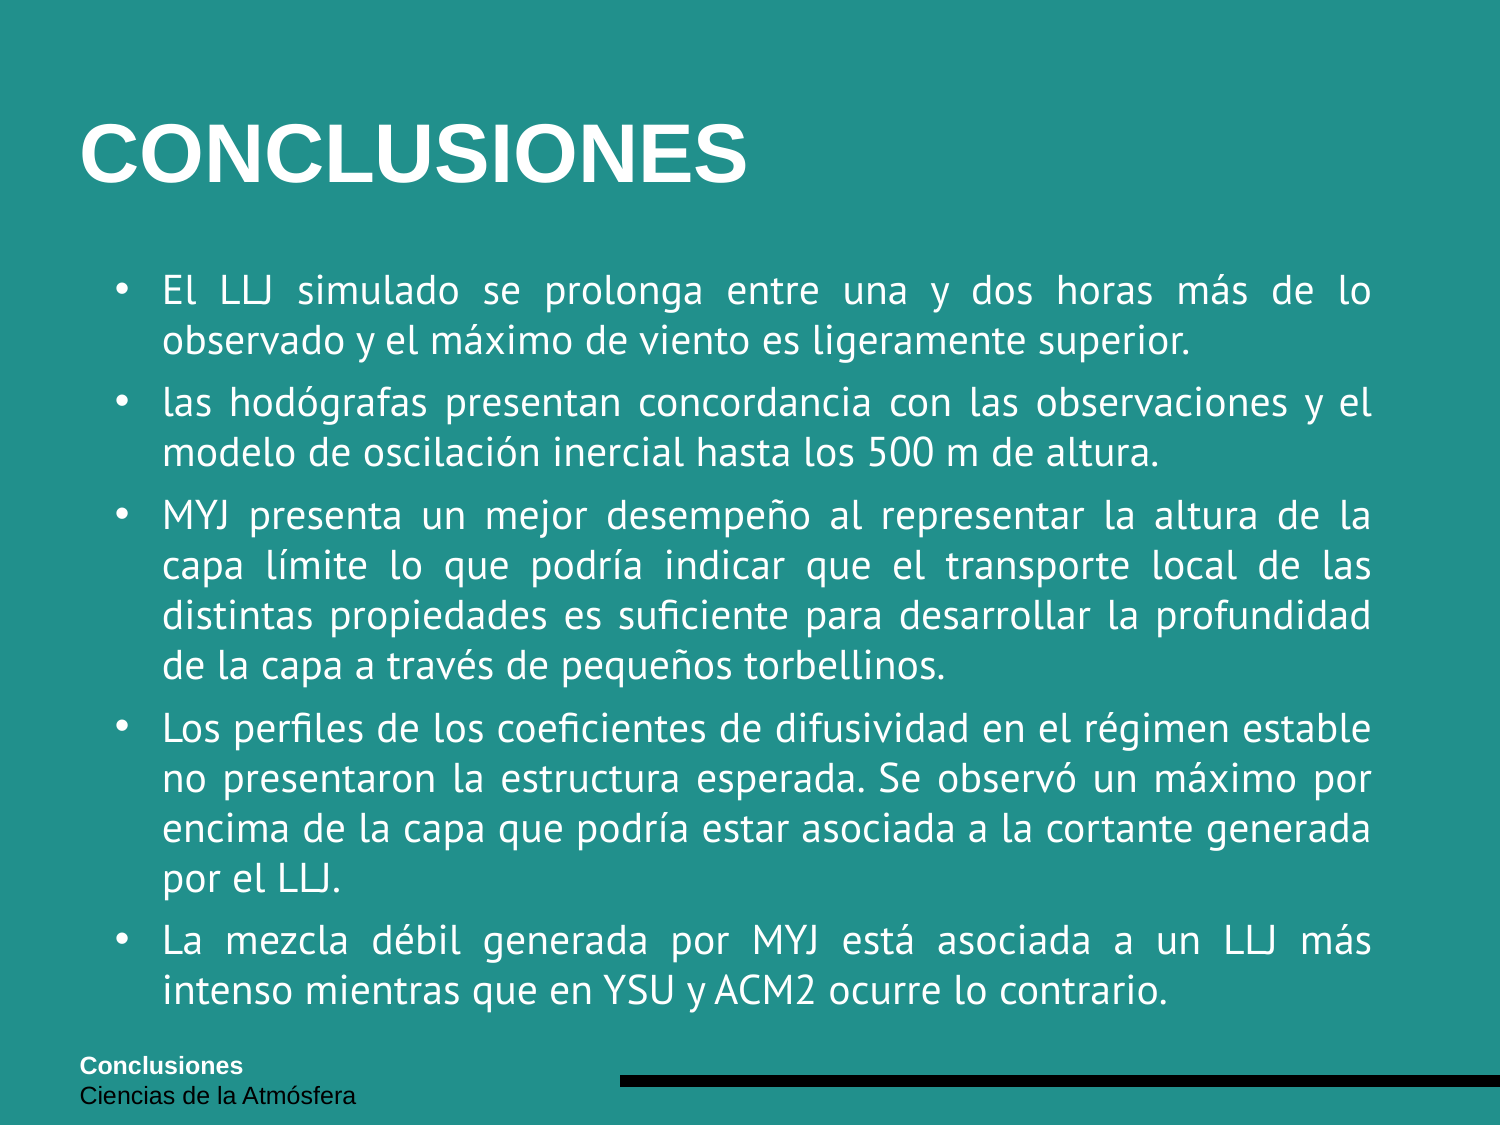

CONCLUSIONES
El LLJ simulado se prolonga entre una y dos horas más de lo observado y el máximo de viento es ligeramente superior.
las hodógrafas presentan concordancia con las observaciones y el modelo de oscilación inercial hasta los 500 m de altura.
MYJ presenta un mejor desempeño al representar la altura de la capa límite lo que podría indicar que el transporte local de las distintas propiedades es suficiente para desarrollar la profundidad de la capa a través de pequeños torbellinos.
Los perfiles de los coeficientes de difusividad en el régimen estable no presentaron la estructura esperada. Se observó un máximo por encima de la capa que podría estar asociada a la cortante generada por el LLJ.
La mezcla débil generada por MYJ está asociada a un LLJ más intenso mientras que en YSU y ACM2 ocurre lo contrario.
Conclusiones
Ciencias de la Atmósfera